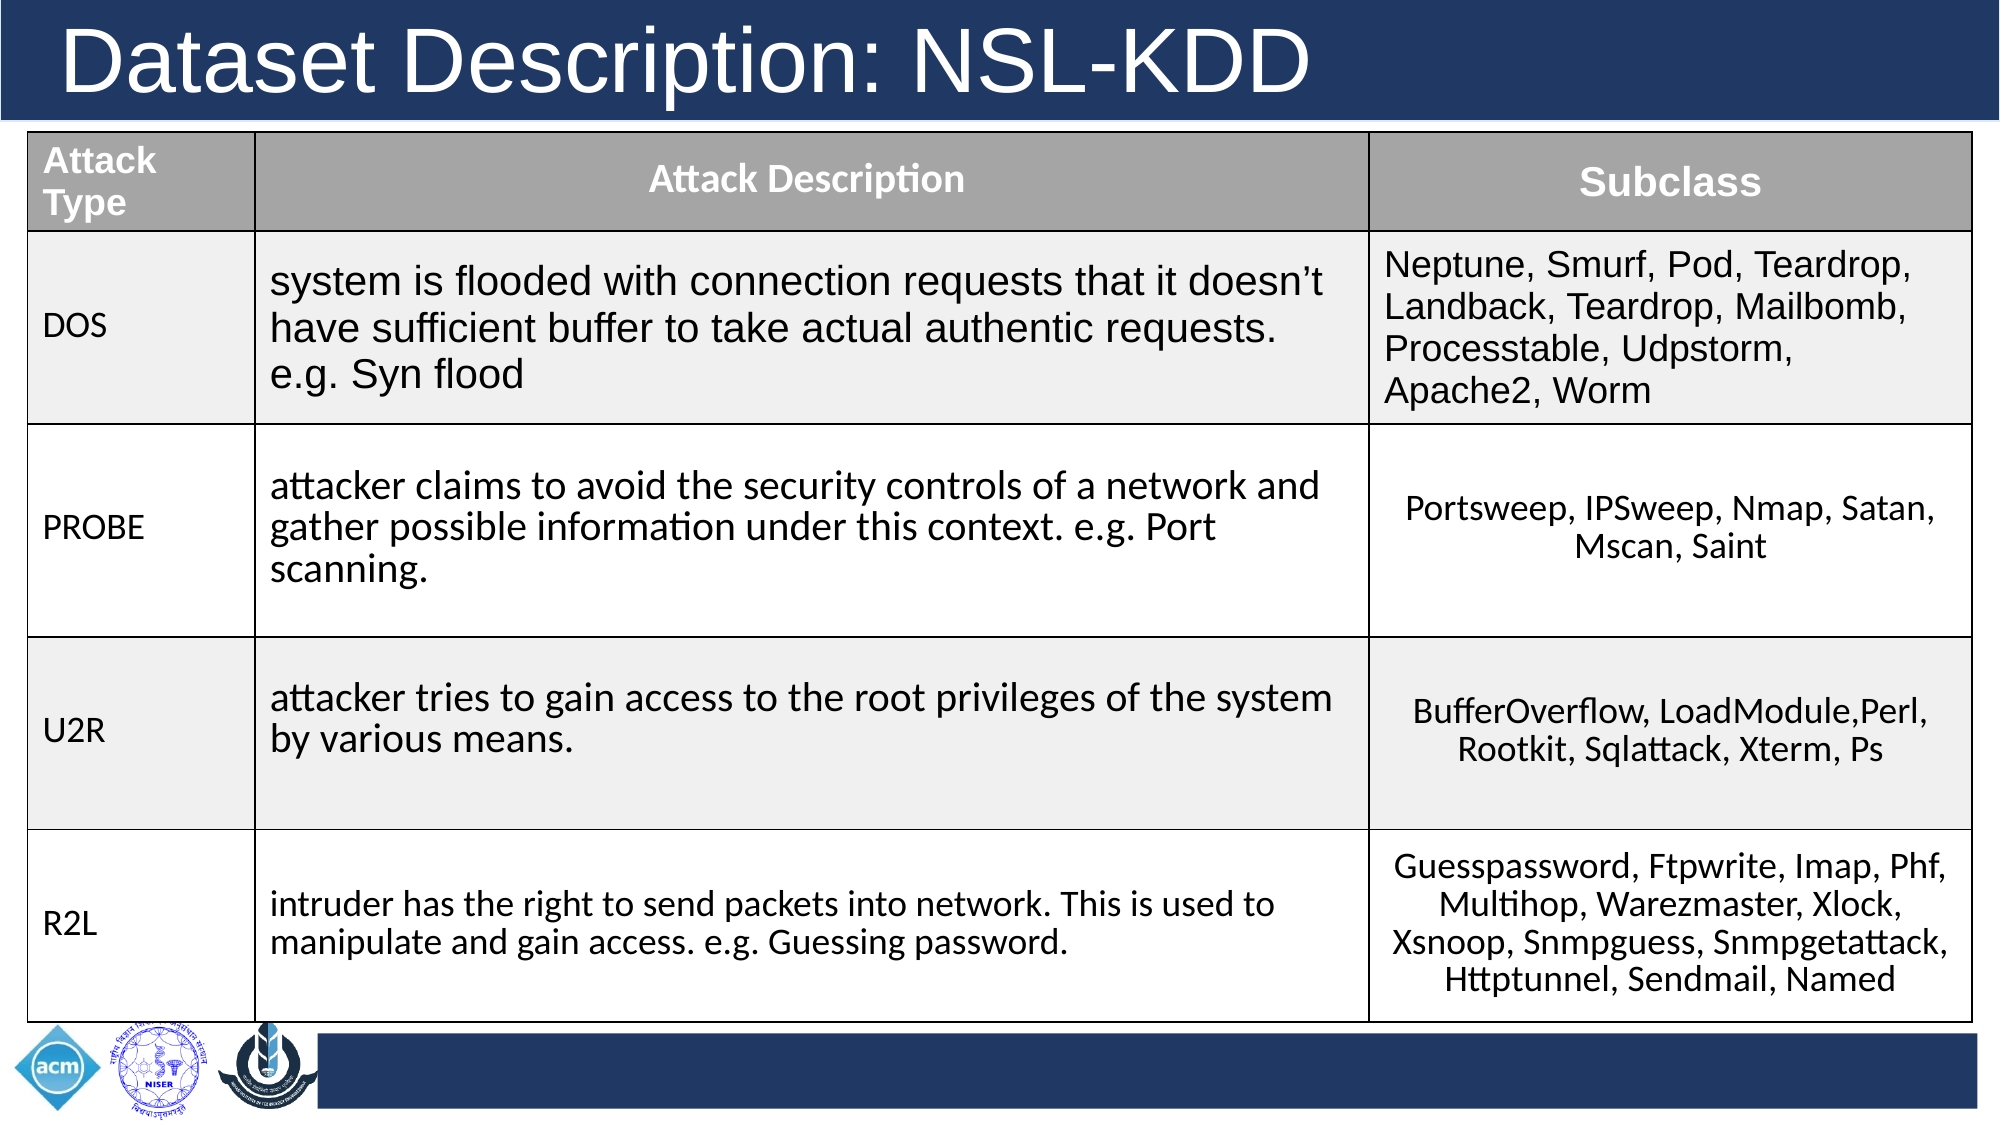

Dataset Description: NSL-KDD
| Attack Type | Attack Description | Subclass |
| --- | --- | --- |
| DOS | system is flooded with connection requests that it doesn’t have sufficient buffer to take actual authentic requests. e.g. Syn flood | Neptune, Smurf, Pod, Teardrop, Landback, Teardrop, Mailbomb, Processtable, Udpstorm, Apache2, Worm |
| PROBE | attacker claims to avoid the security controls of a network and gather possible information under this context. e.g. Port scanning. | Portsweep, IPSweep, Nmap, Satan, Mscan, Saint |
| U2R | attacker tries to gain access to the root privileges of the system by various means. | BufferOverflow, LoadModule,Perl, Rootkit, Sqlattack, Xterm, Ps |
| R2L | intruder has the right to send packets into network. This is used to manipulate and gain access. e.g. Guessing password. | Guesspassword, Ftpwrite, Imap, Phf, Multihop, Warezmaster, Xlock, Xsnoop, Snmpguess, Snmpgetattack, Httptunnel, Sendmail, Named |